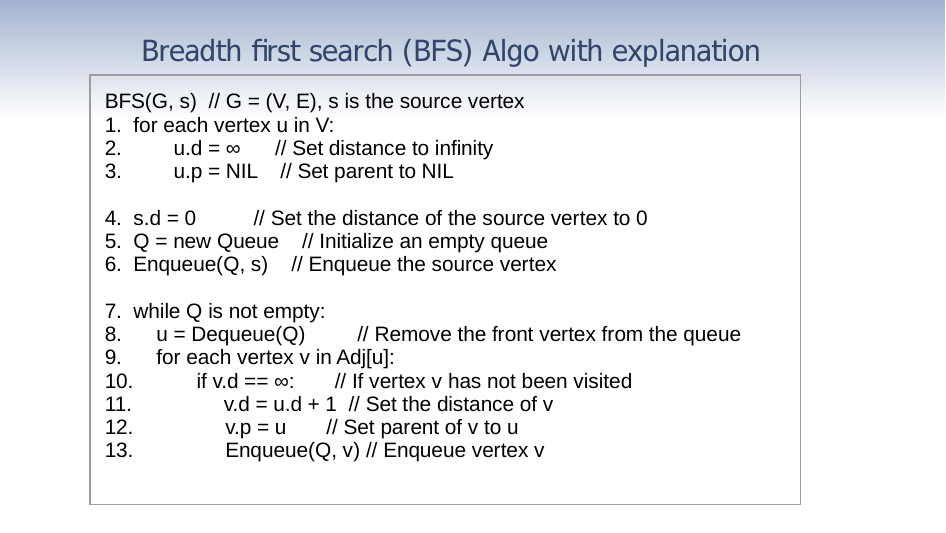

Breadth first search (BFS) Algo with explanation

| BFS(G, s) // G = (V, E), s is the source vertex 1. for each vertex u in V: 2. u.d = ∞ // Set distance to infinity 3. u.p = NIL // Set parent to NIL 4. s.d = 0 // Set the distance of the source vertex to 0 5. Q = new Queue // Initialize an empty queue 6. Enqueue(Q, s) // Enqueue the source vertex 7. while Q is not empty: 8. u = Dequeue(Q) // Remove the front vertex from the queue 9. for each vertex v in Adj[u]: 10. if v.d == ∞: // If vertex v has not been visited 11. v.d = u.d + 1 // Set the distance of v 12. v.p = u // Set parent of v to u 13. Enqueue(Q, v) // Enqueue vertex v |
| --- |